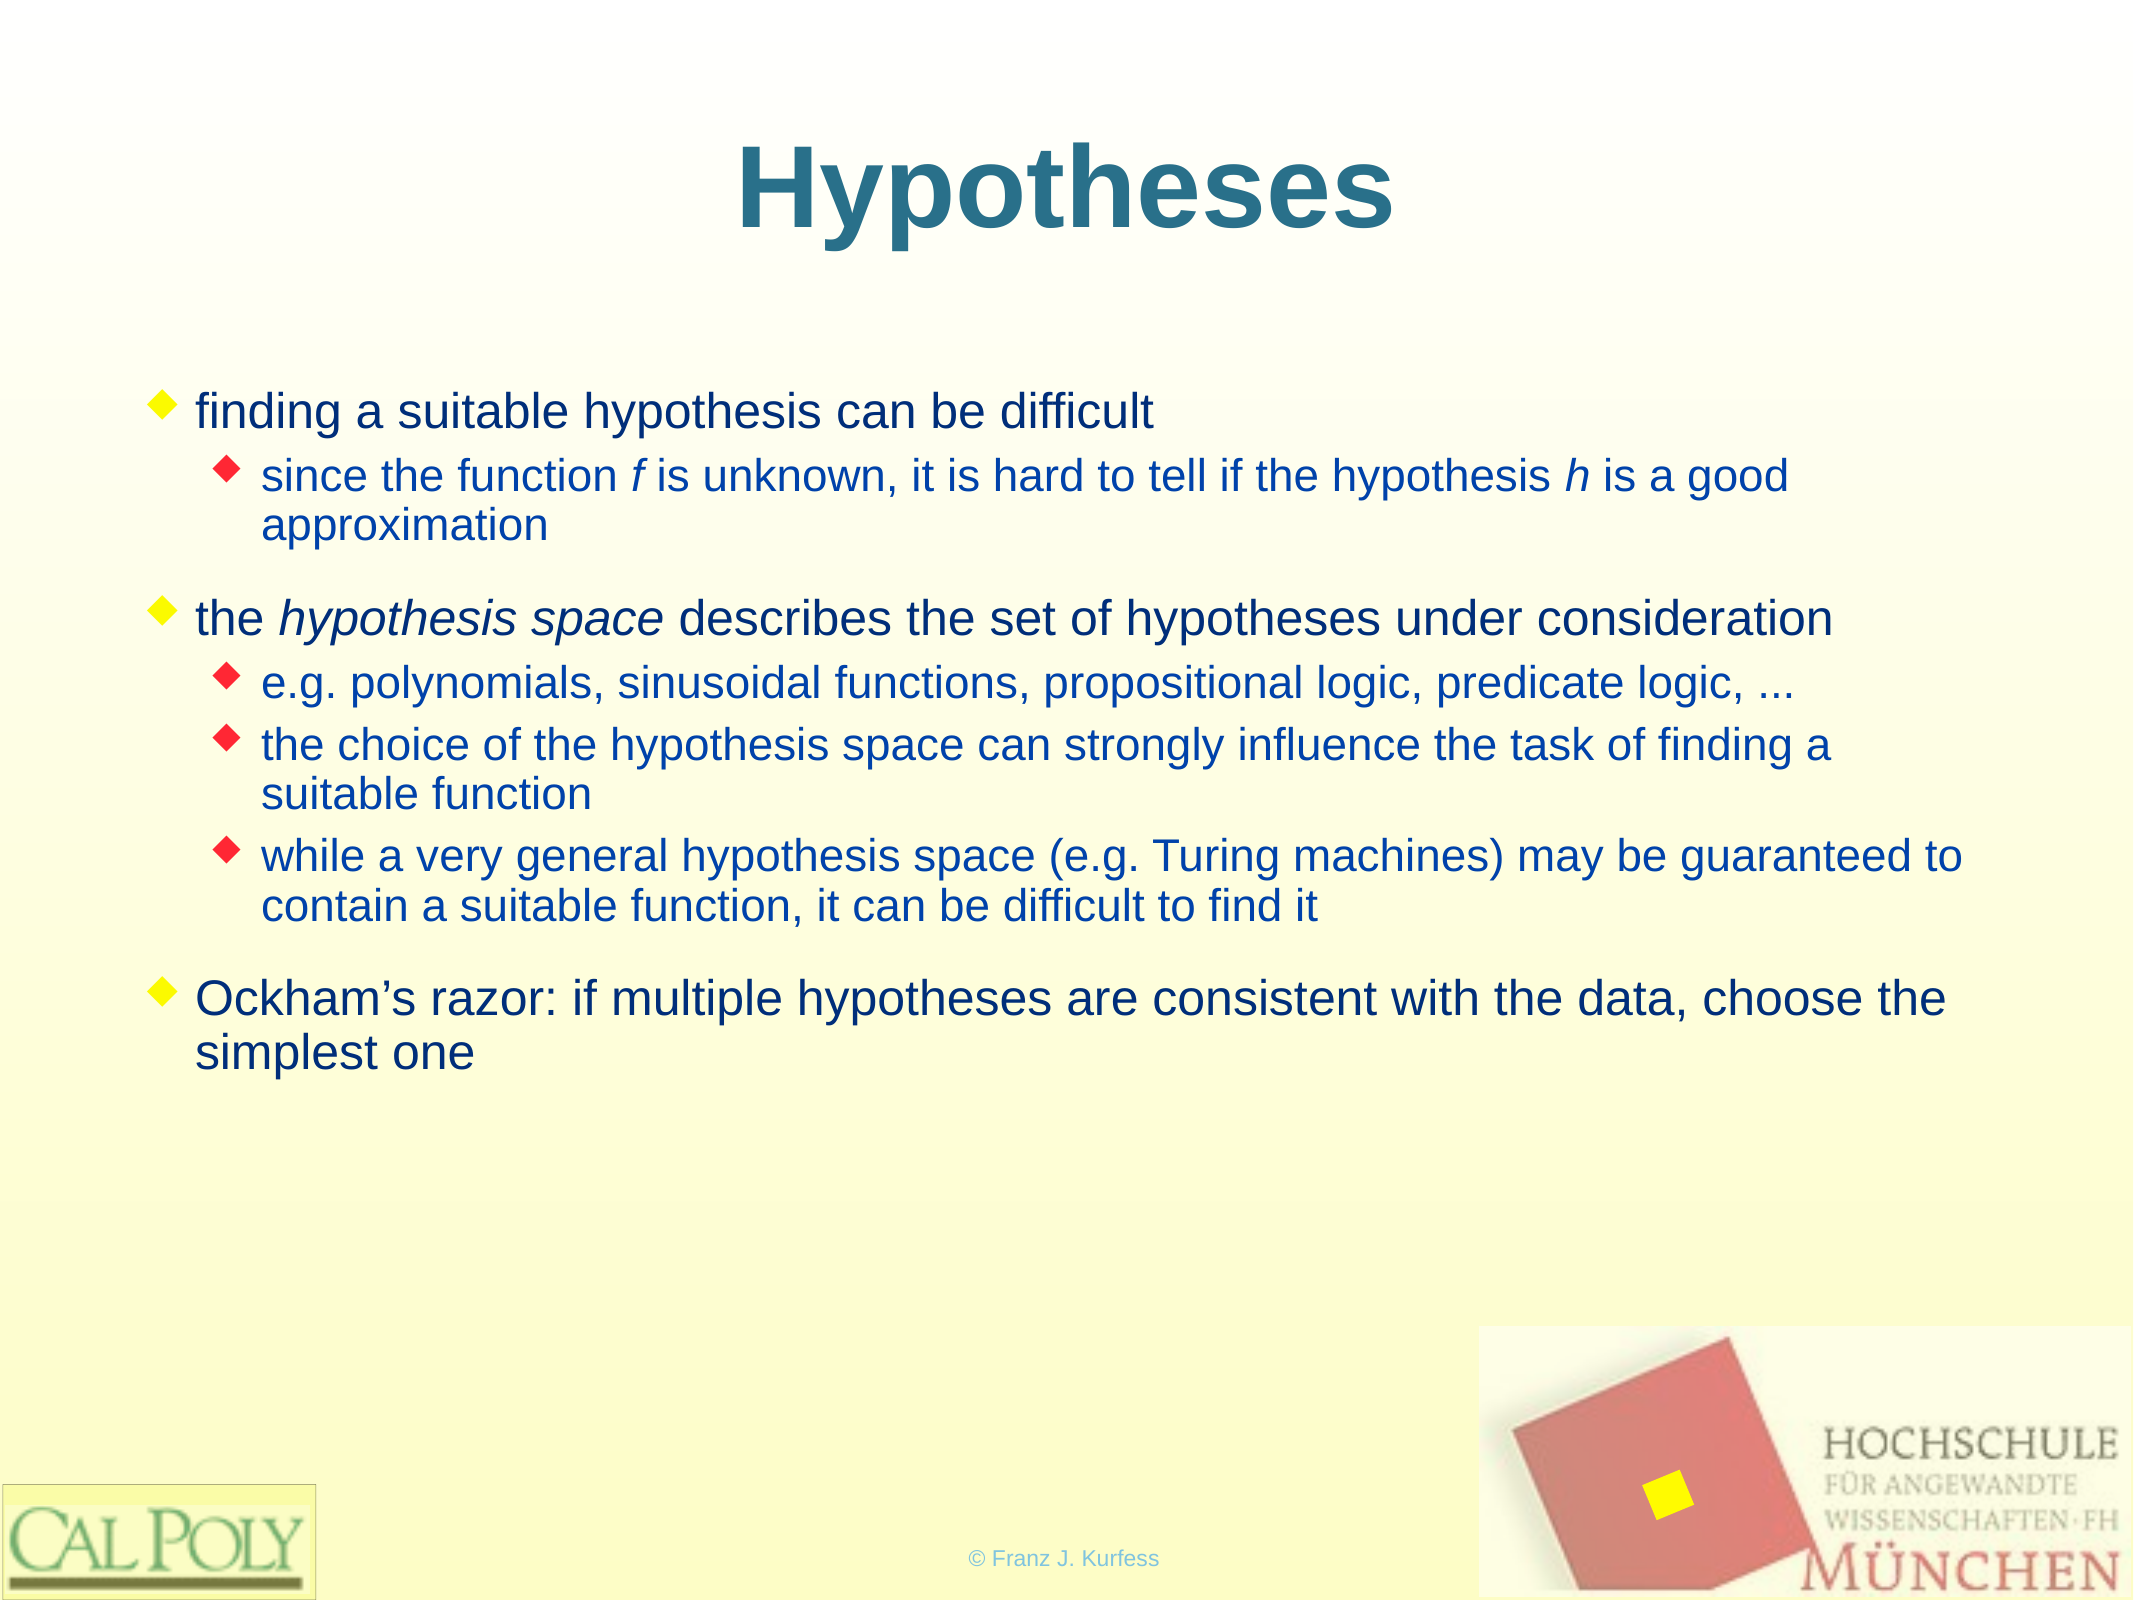

# Hypotheses
finding a suitable hypothesis can be difficult
since the function f is unknown, it is hard to tell if the hypothesis h is a good approximation
the hypothesis space describes the set of hypotheses under consideration
e.g. polynomials, sinusoidal functions, propositional logic, predicate logic, ...
the choice of the hypothesis space can strongly influence the task of finding a suitable function
while a very general hypothesis space (e.g. Turing machines) may be guaranteed to contain a suitable function, it can be difficult to find it
Ockham’s razor: if multiple hypotheses are consistent with the data, choose the simplest one
28